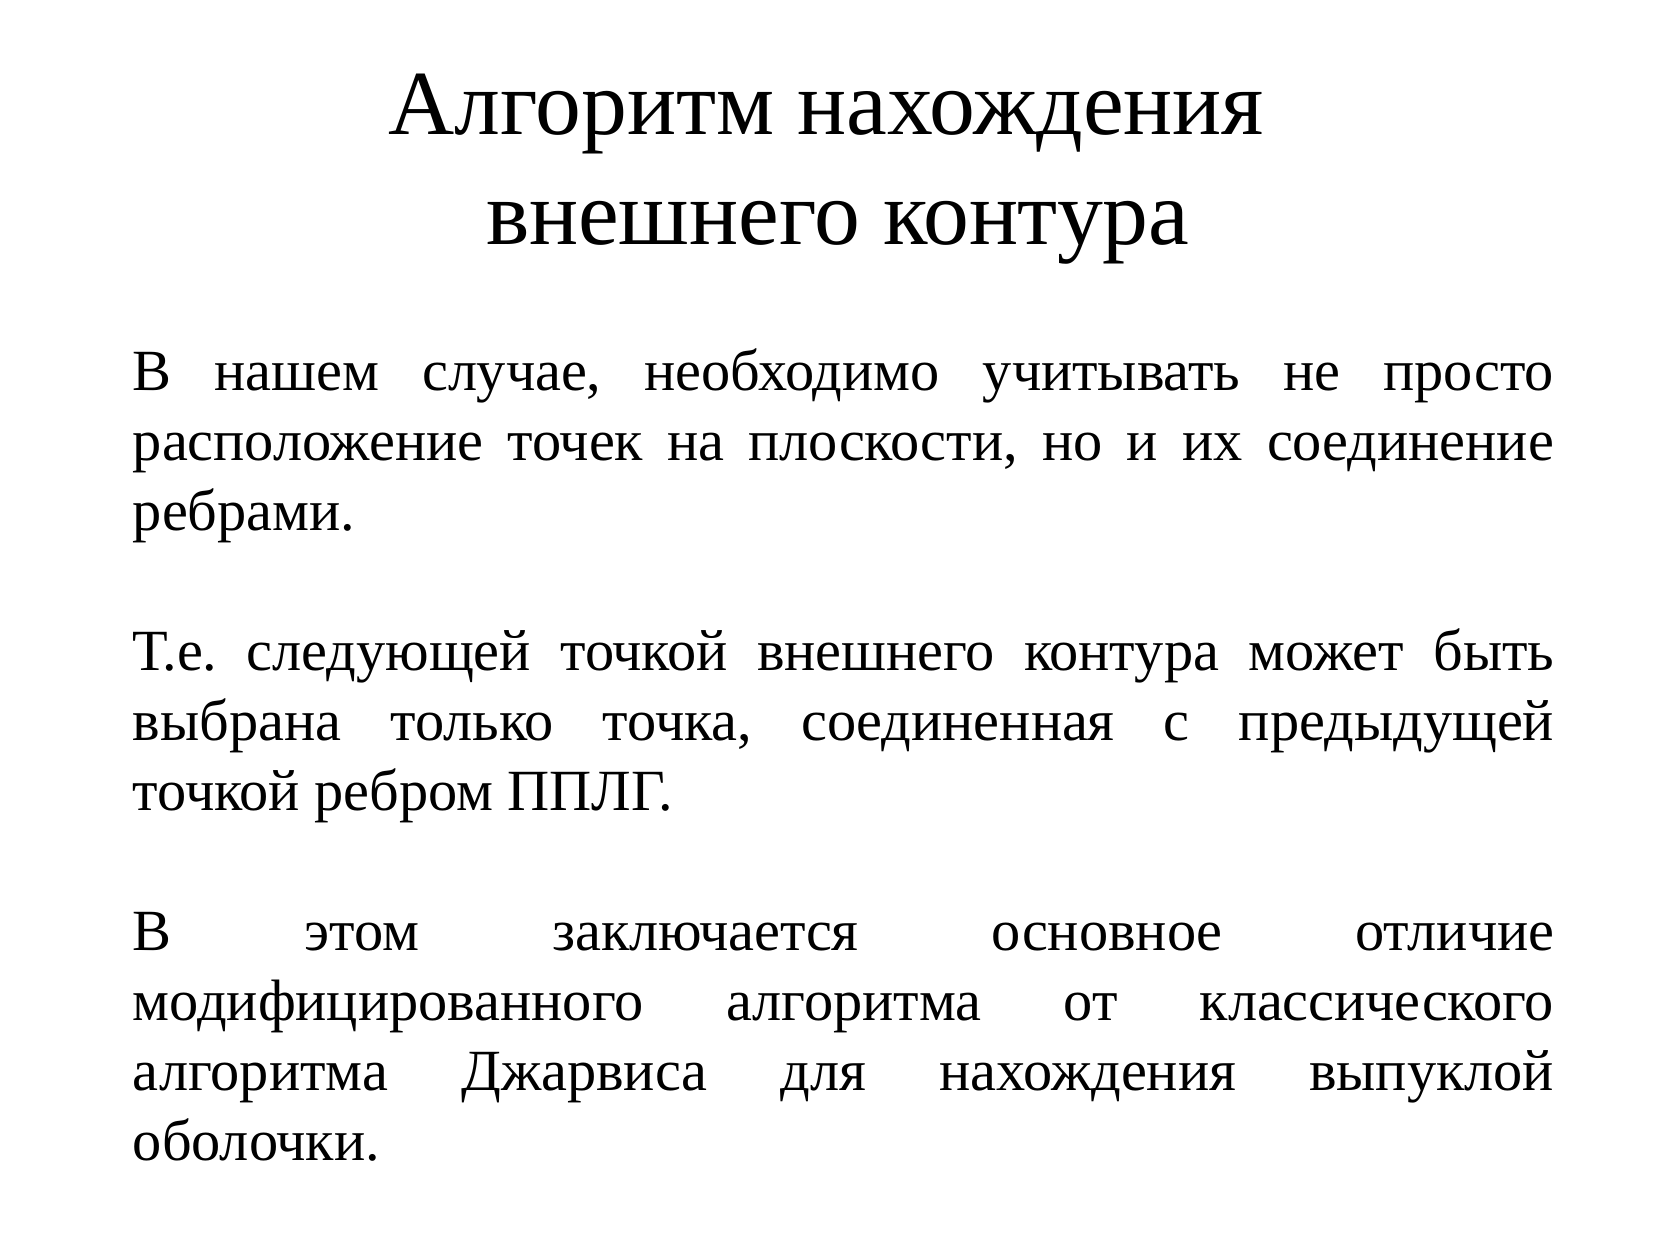

Алгоритм нахождения
 внешнего контура
В нашем случае, необходимо учитывать не просто расположение точек на плоскости, но и их соединение ребрами.

Т.е. следующей точкой внешнего контура может быть выбрана только точка, соединенная с предыдущей точкой ребром ППЛГ.

В этом заключается основное отличие модифицированного алгоритма от классического алгоритма Джарвиса для нахождения выпуклой оболочки.